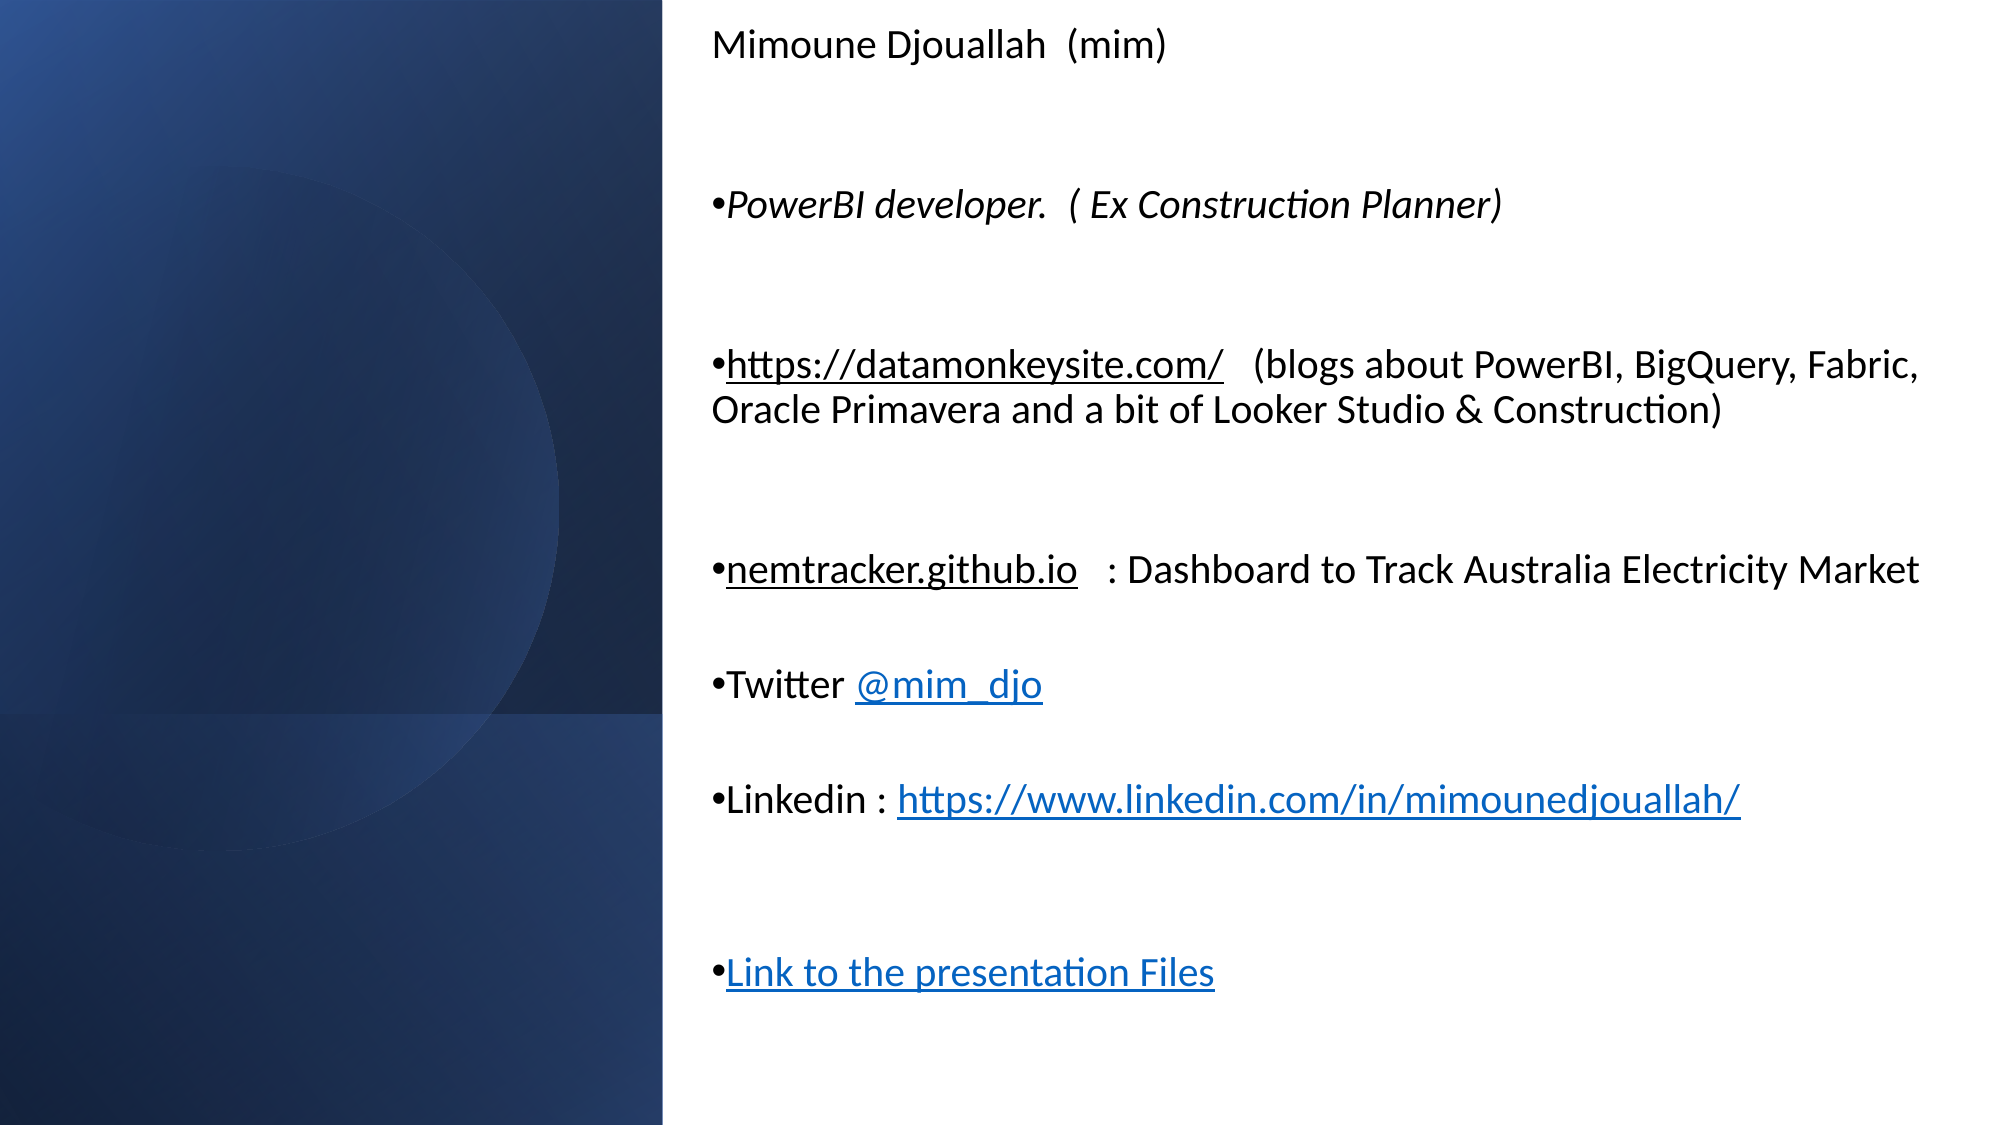

Mimoune Djouallah  (mim)

PowerBI developer.  ( Ex Construction Planner)

https://datamonkeysite.com/   (blogs about PowerBI, BigQuery, Fabric, Oracle Primavera and a bit of Looker Studio & Construction)

nemtracker.github.io   : Dashboard to Track Australia Electricity Market

Twitter @mim_djo

Linkedin : https://www.linkedin.com/in/mimounedjouallah/

Link to the presentation Files